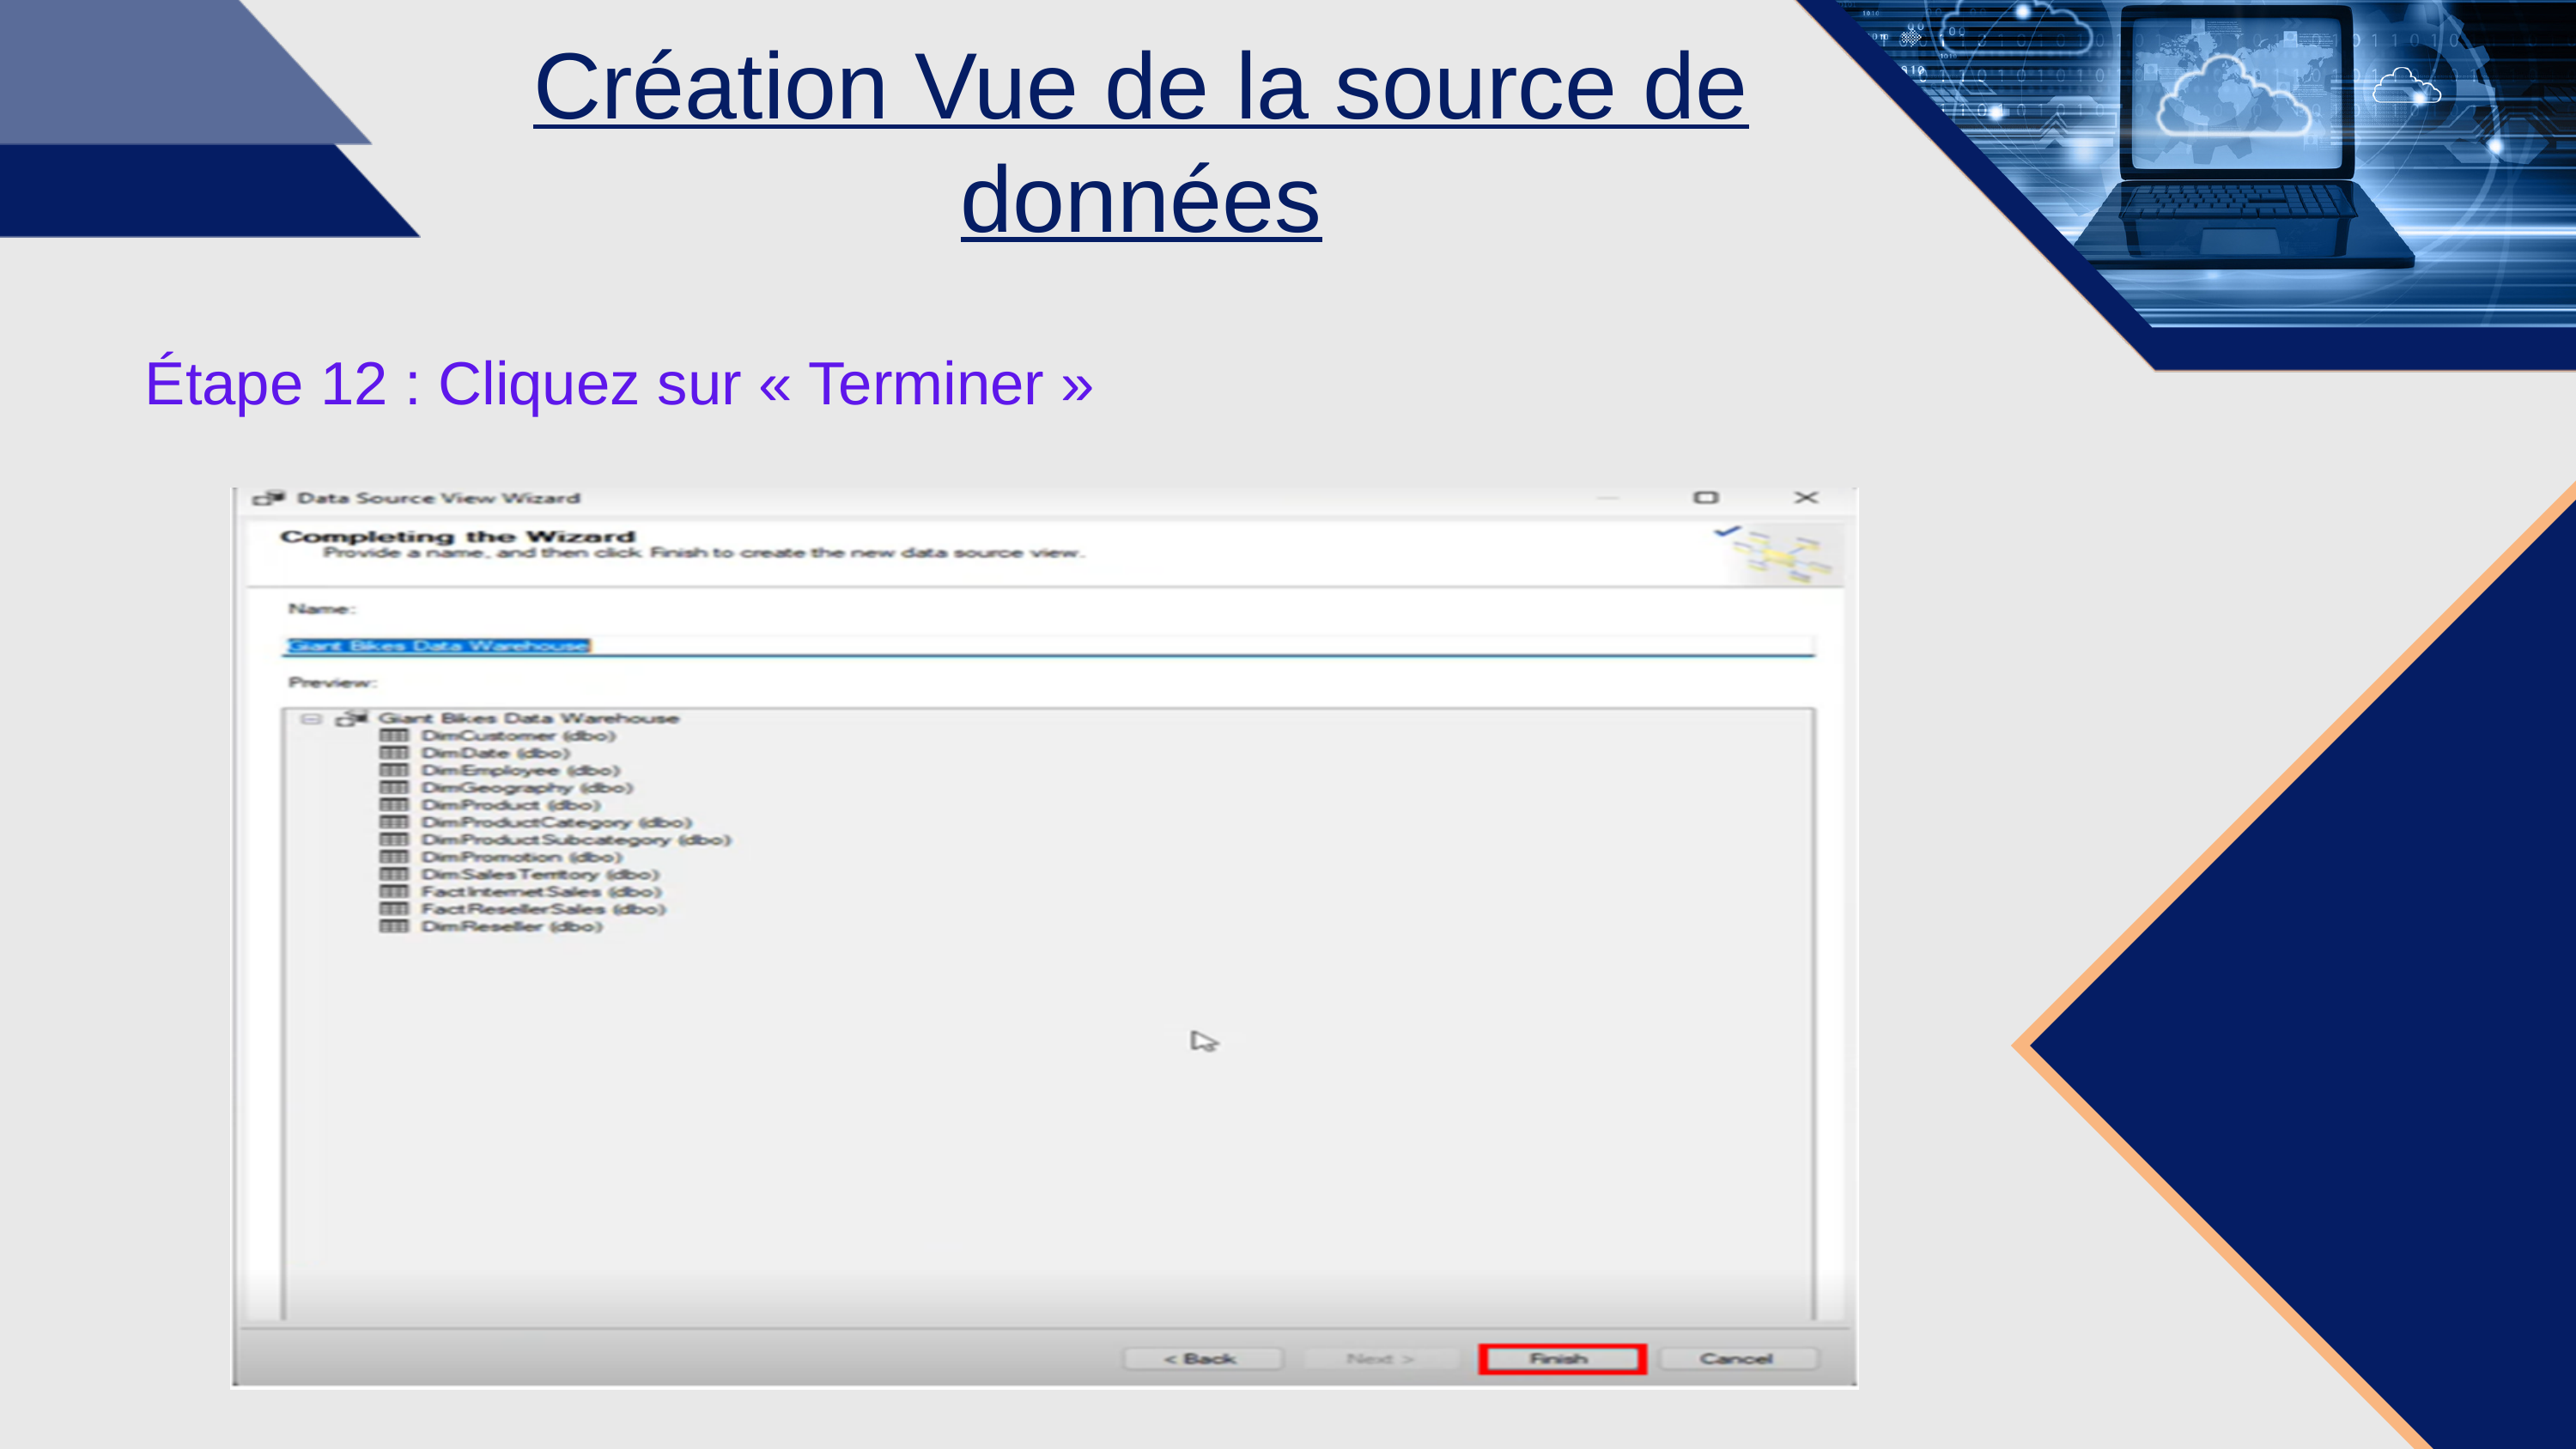

Création Vue de la source de données
Étape 12 : Cliquez sur « Terminer »